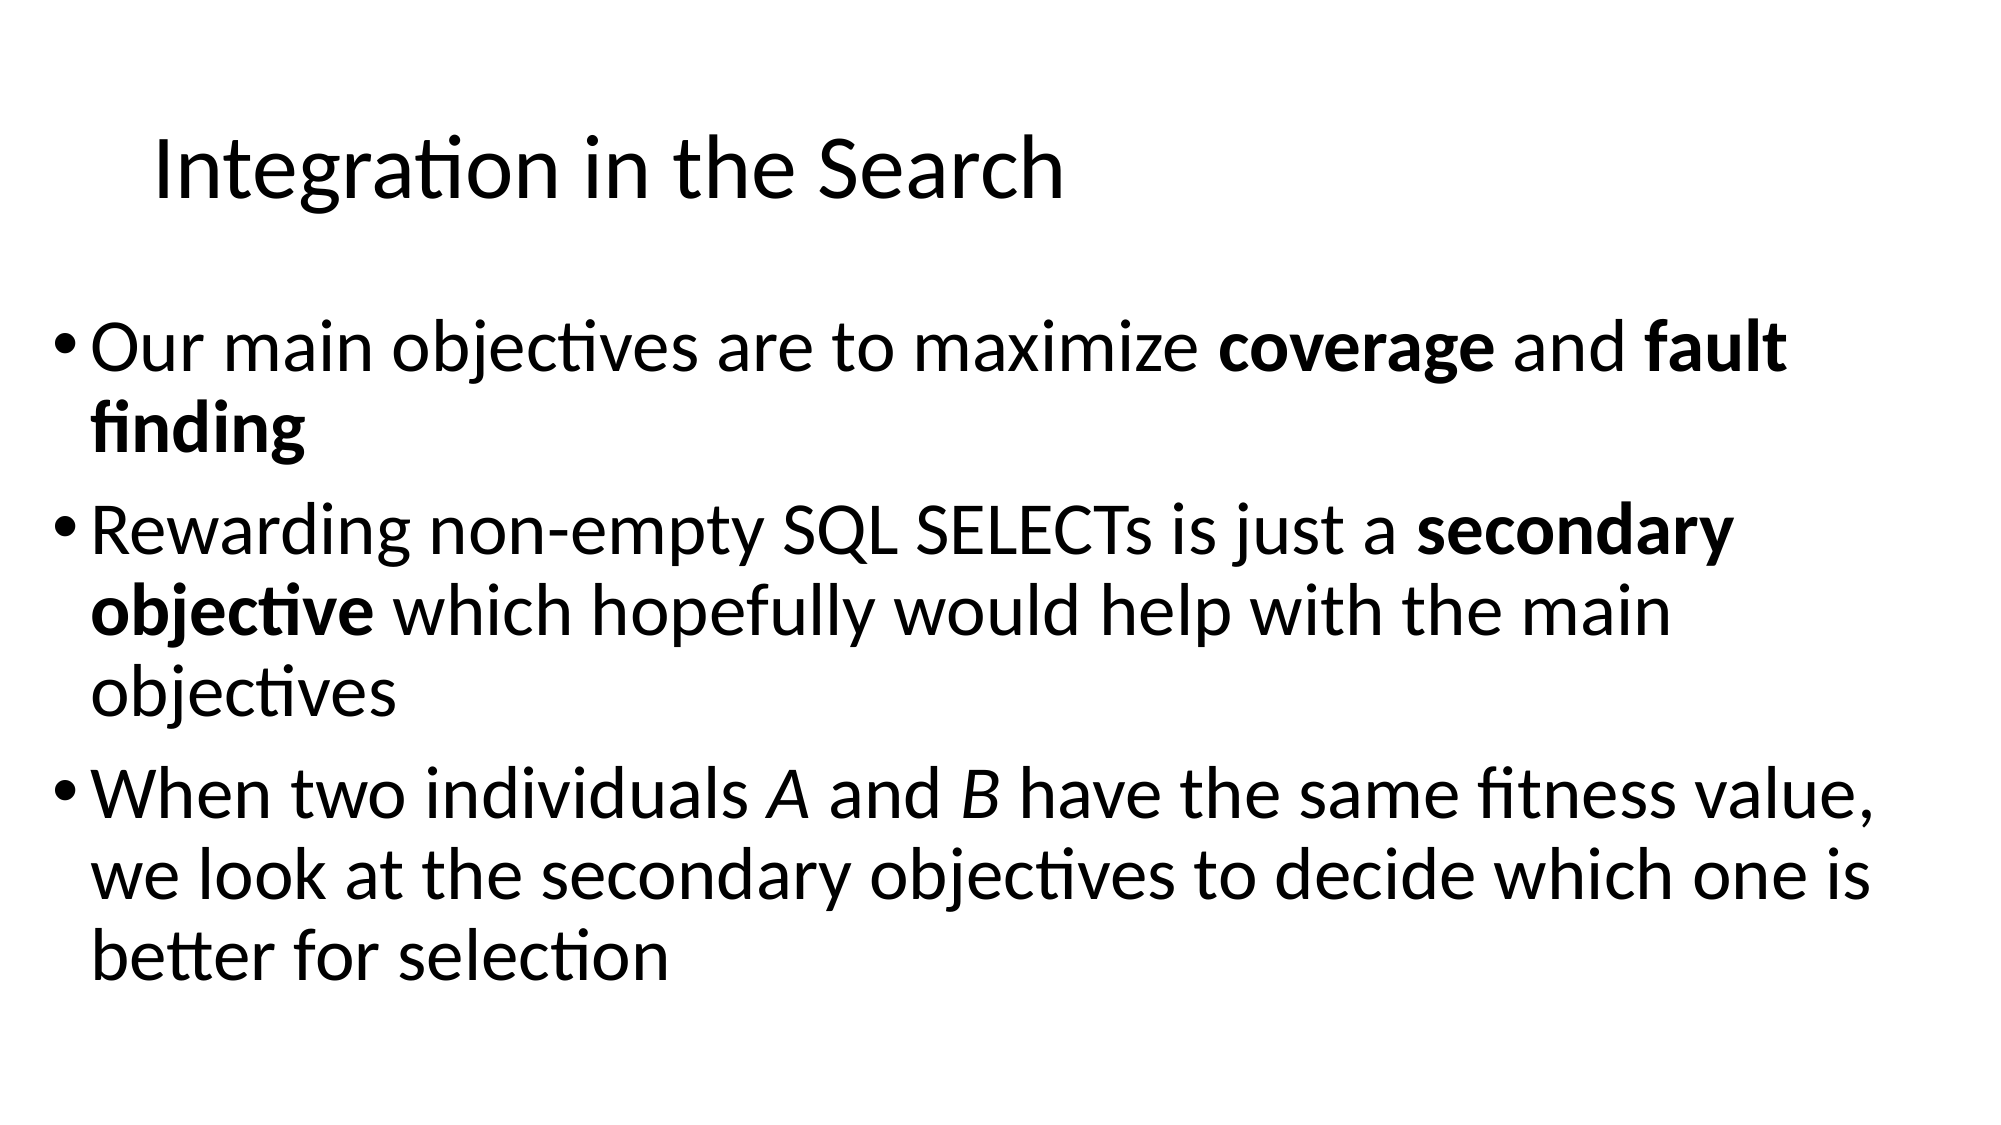

# Integration in the Search
Our main objectives are to maximize coverage and fault finding
Rewarding non-empty SQL SELECTs is just a secondary objective which hopefully would help with the main objectives
When two individuals A and B have the same fitness value, we look at the secondary objectives to decide which one is better for selection